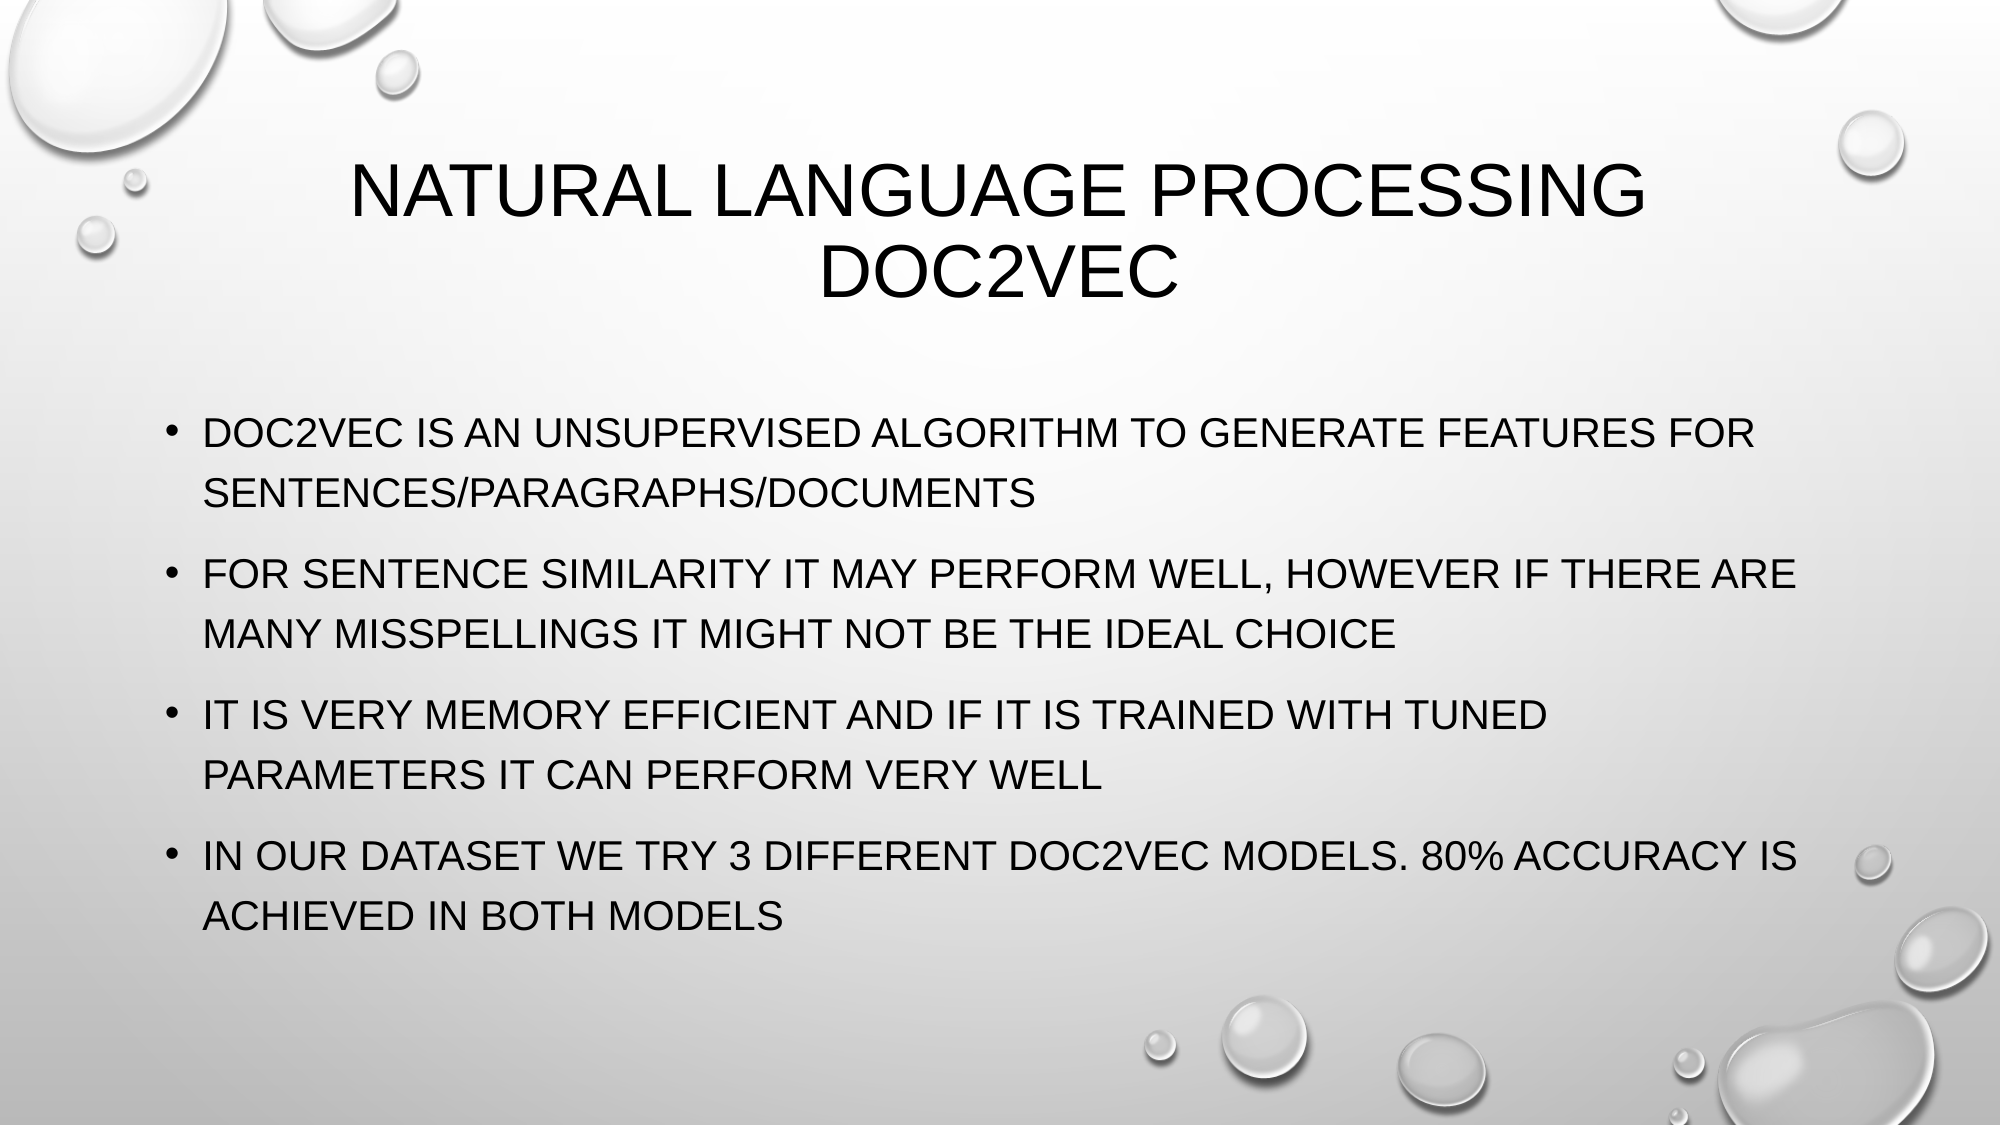

# Natural language processing doc2vec
Doc2vec is an unsupervised algorithm to generate features for sentences/paragraphs/documents
For sentence similarity it may perform well, however if there are many misspellings it might not be the ideal choice
It is very memory efficient and if it is trained with tuned parameters it can perform very well
In our dataset we try 3 different doc2vec models. 80% accuracy is achieved in both models